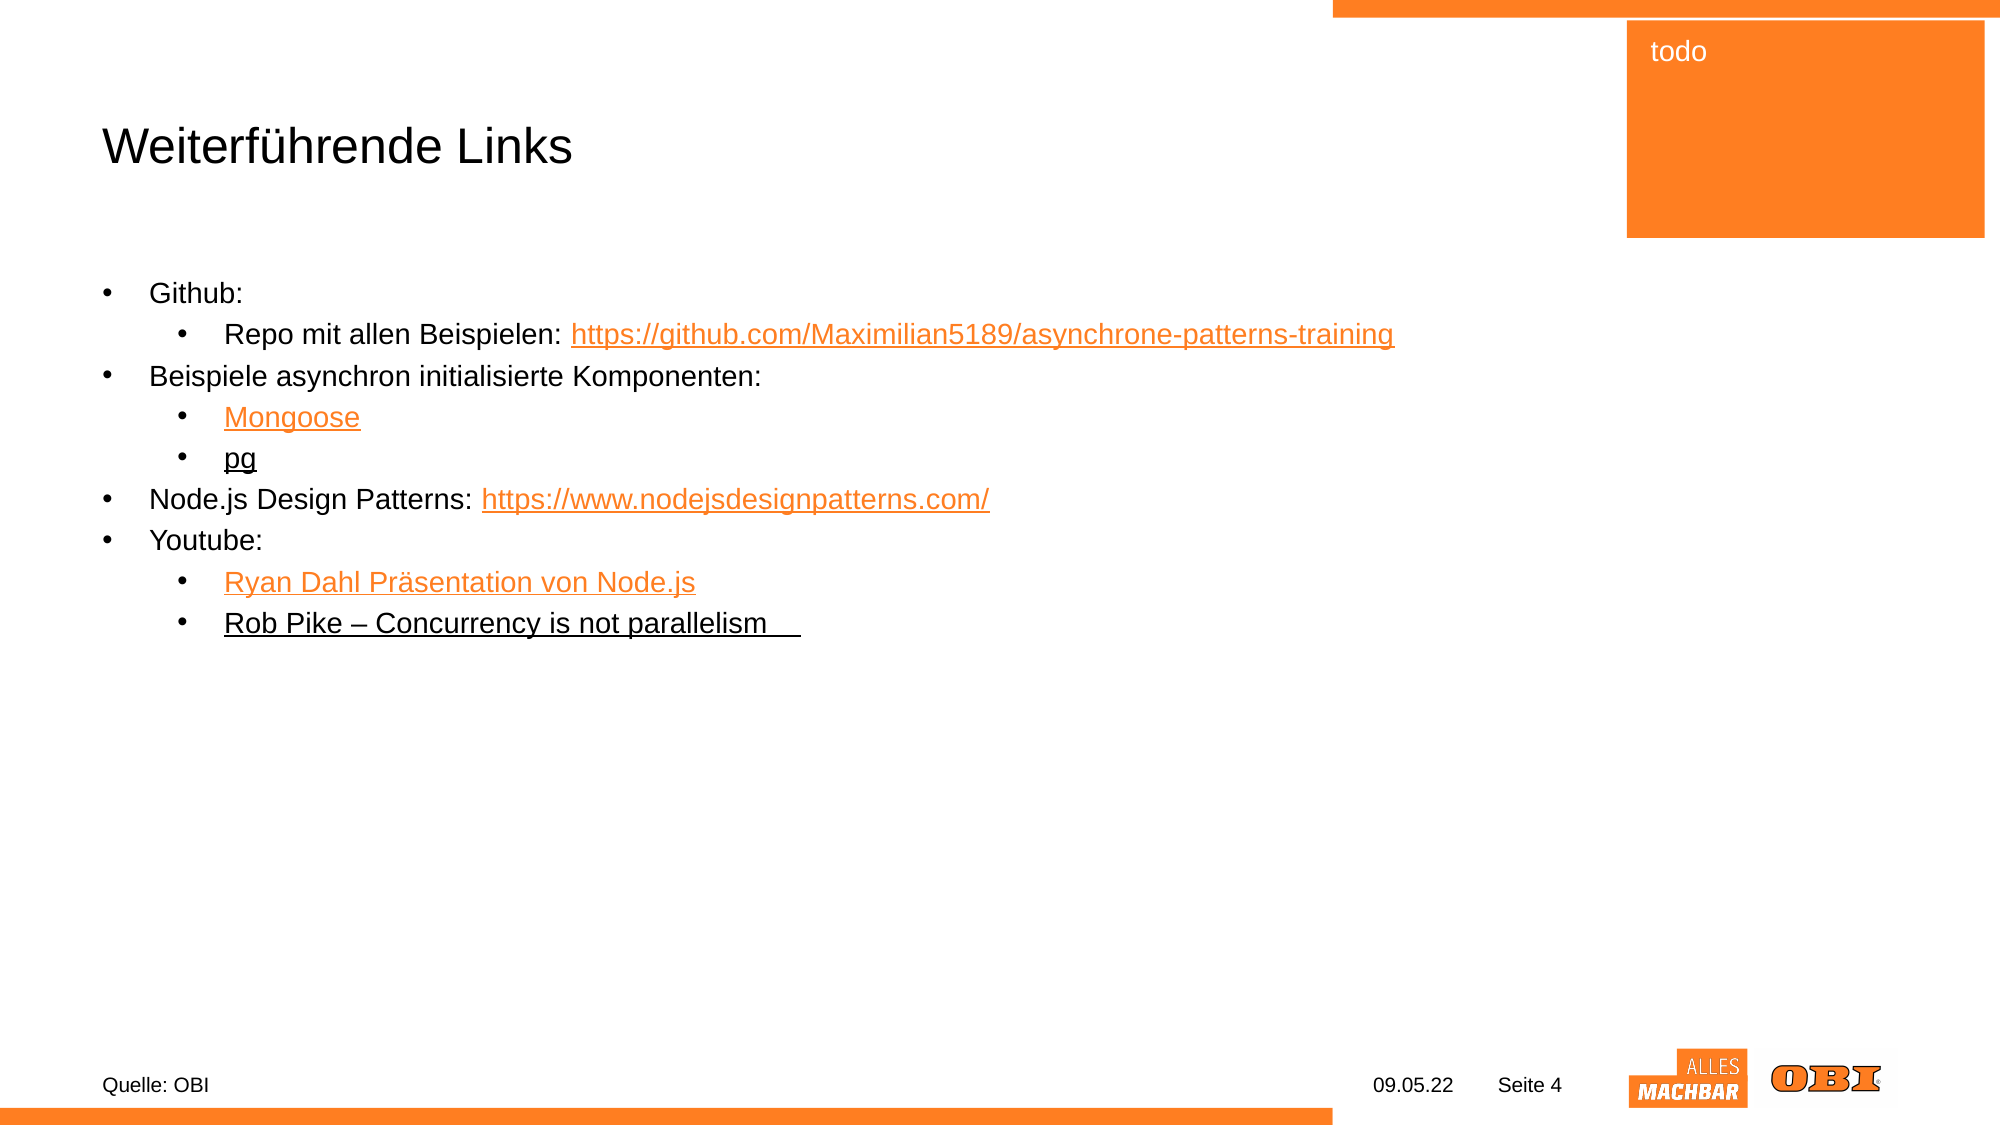

todo
# Weiterführende Links

Github:
Repo mit allen Beispielen: https://github.com/Maximilian5189/asynchrone-patterns-training
Beispiele asynchron initialisierte Komponenten:
Mongoose
pg
Node.js Design Patterns: https://www.nodejsdesignpatterns.com/
Youtube:
Ryan Dahl Präsentation von Node.js
Rob Pike – Concurrency is not parallelism

Quelle: OBI
09.05.22
Seite 4